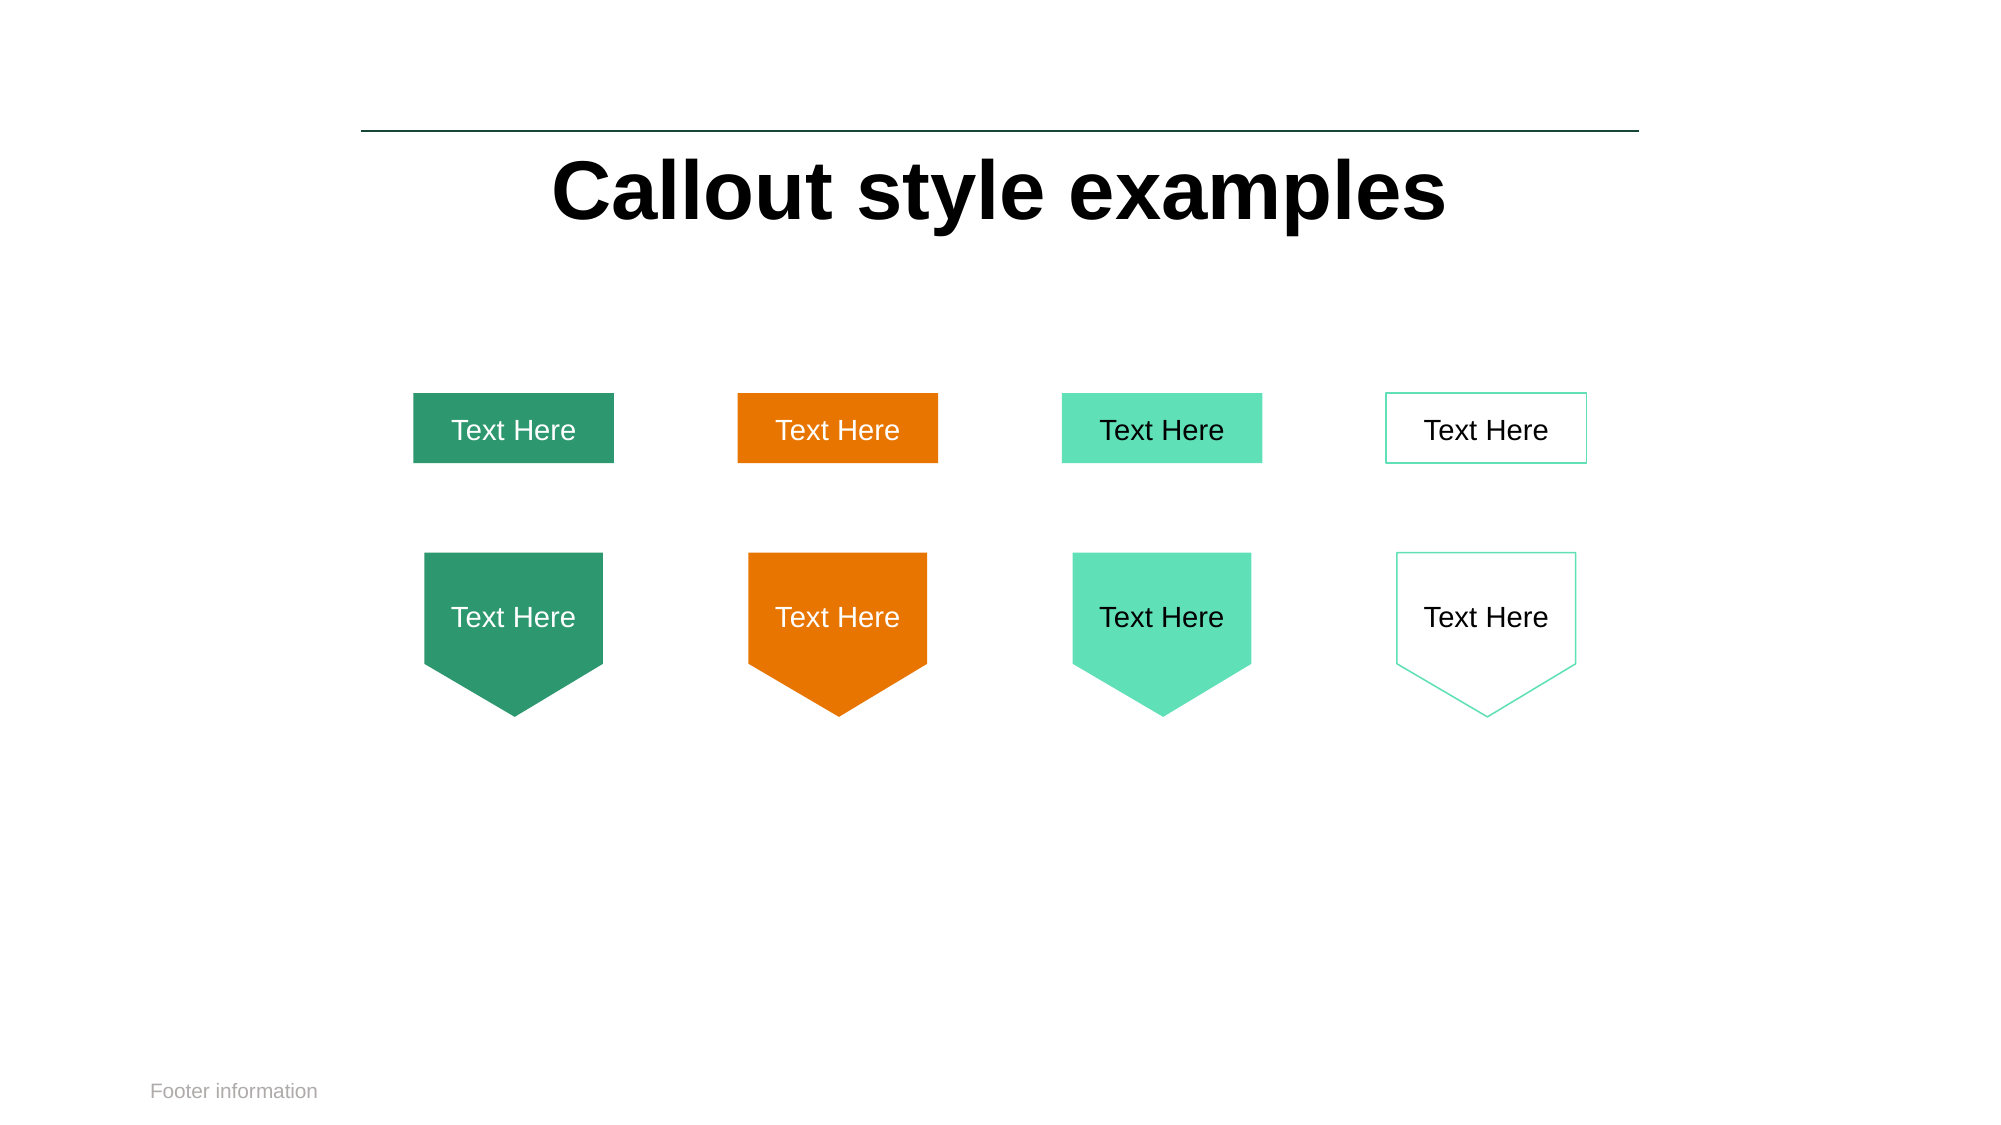

# Callout style examples
Text Here
Text Here
Text Here
Text Here
Text Here
Text Here
Text Here
Text Here
Footer information